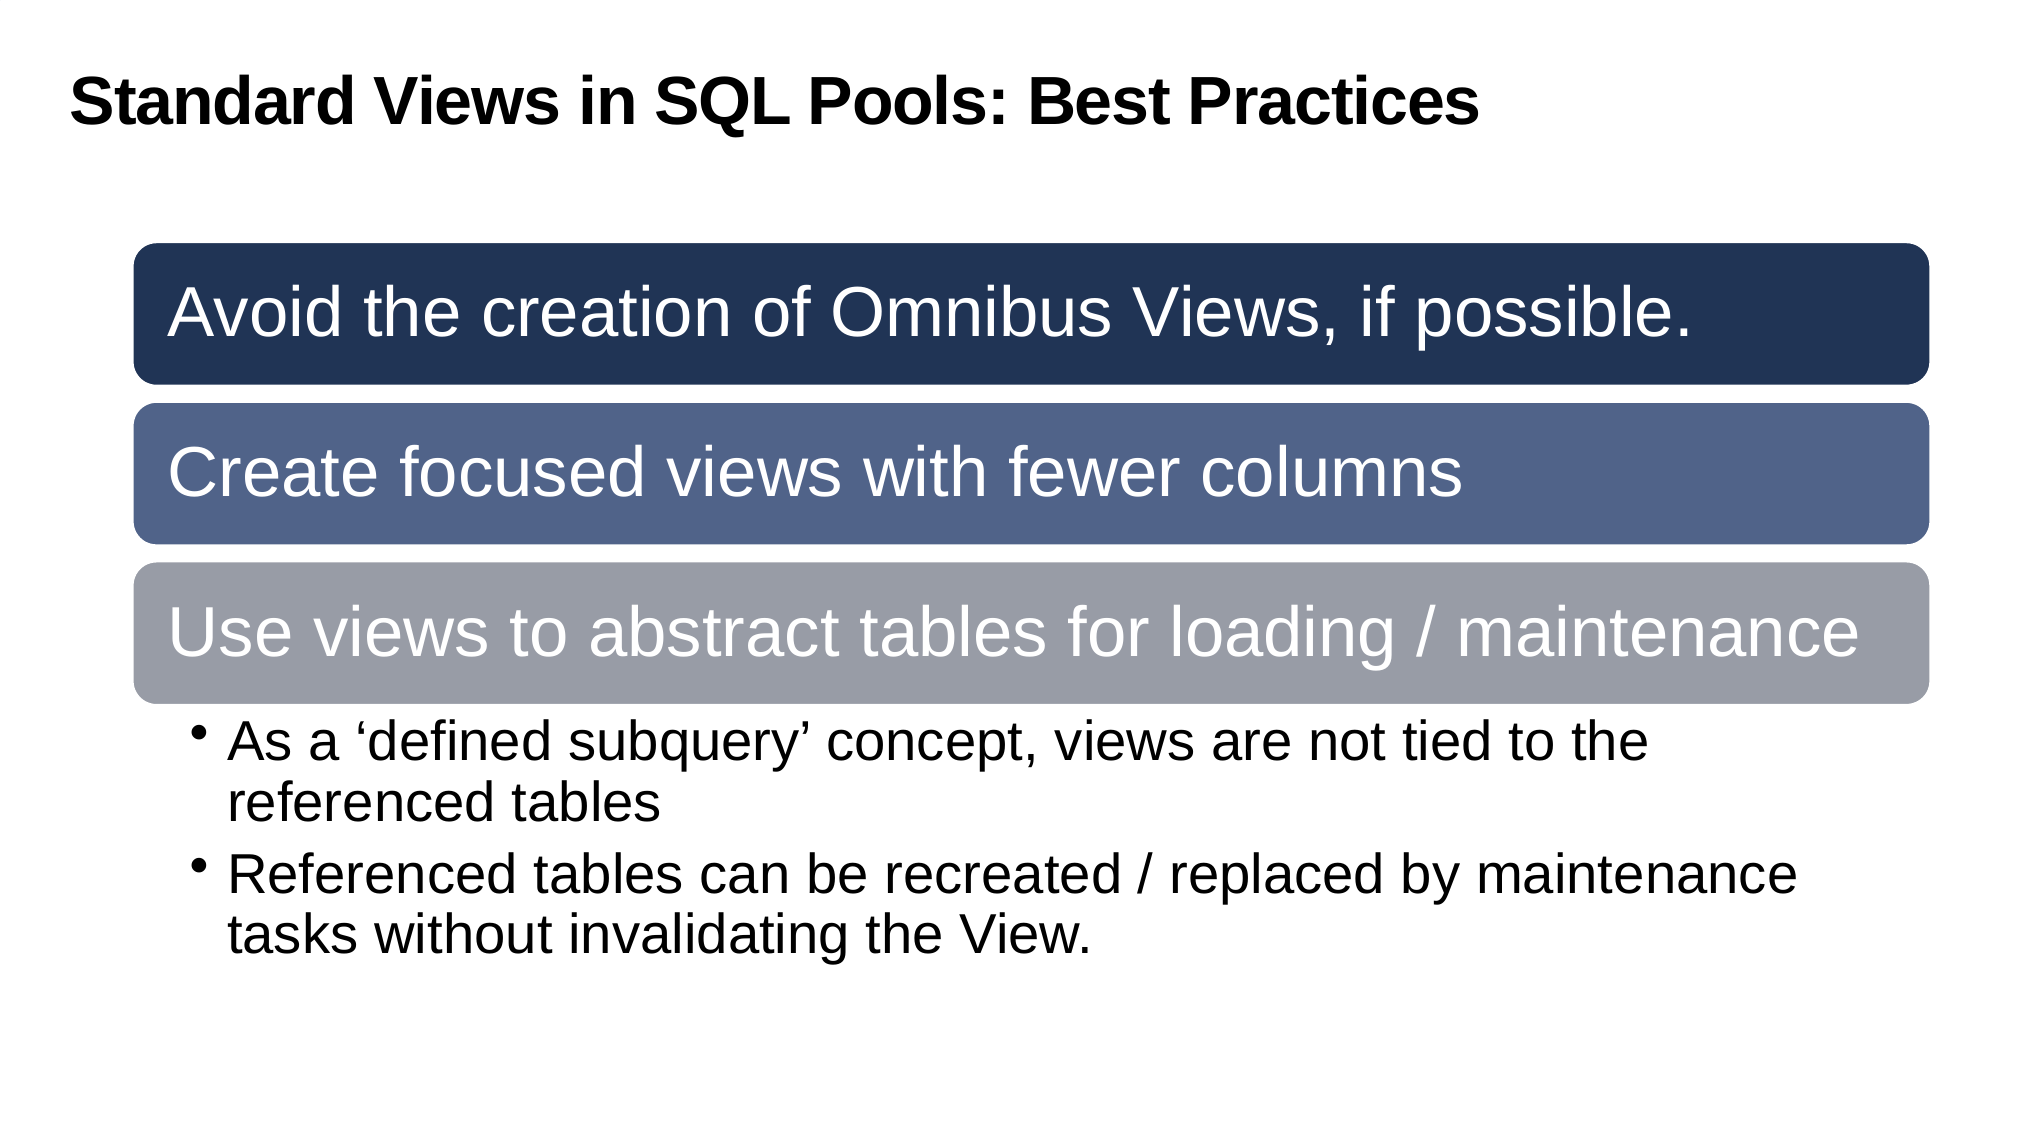

Standard Views in SQL Pools: Best Practices
Avoid the creation of Omnibus Views, if possible.
Create focused views with fewer columns
Use views to abstract tables for loading / maintenance
As a ‘defined subquery’ concept, views are not tied to the referenced tables
Referenced tables can be recreated / replaced by maintenance tasks without invalidating the View.